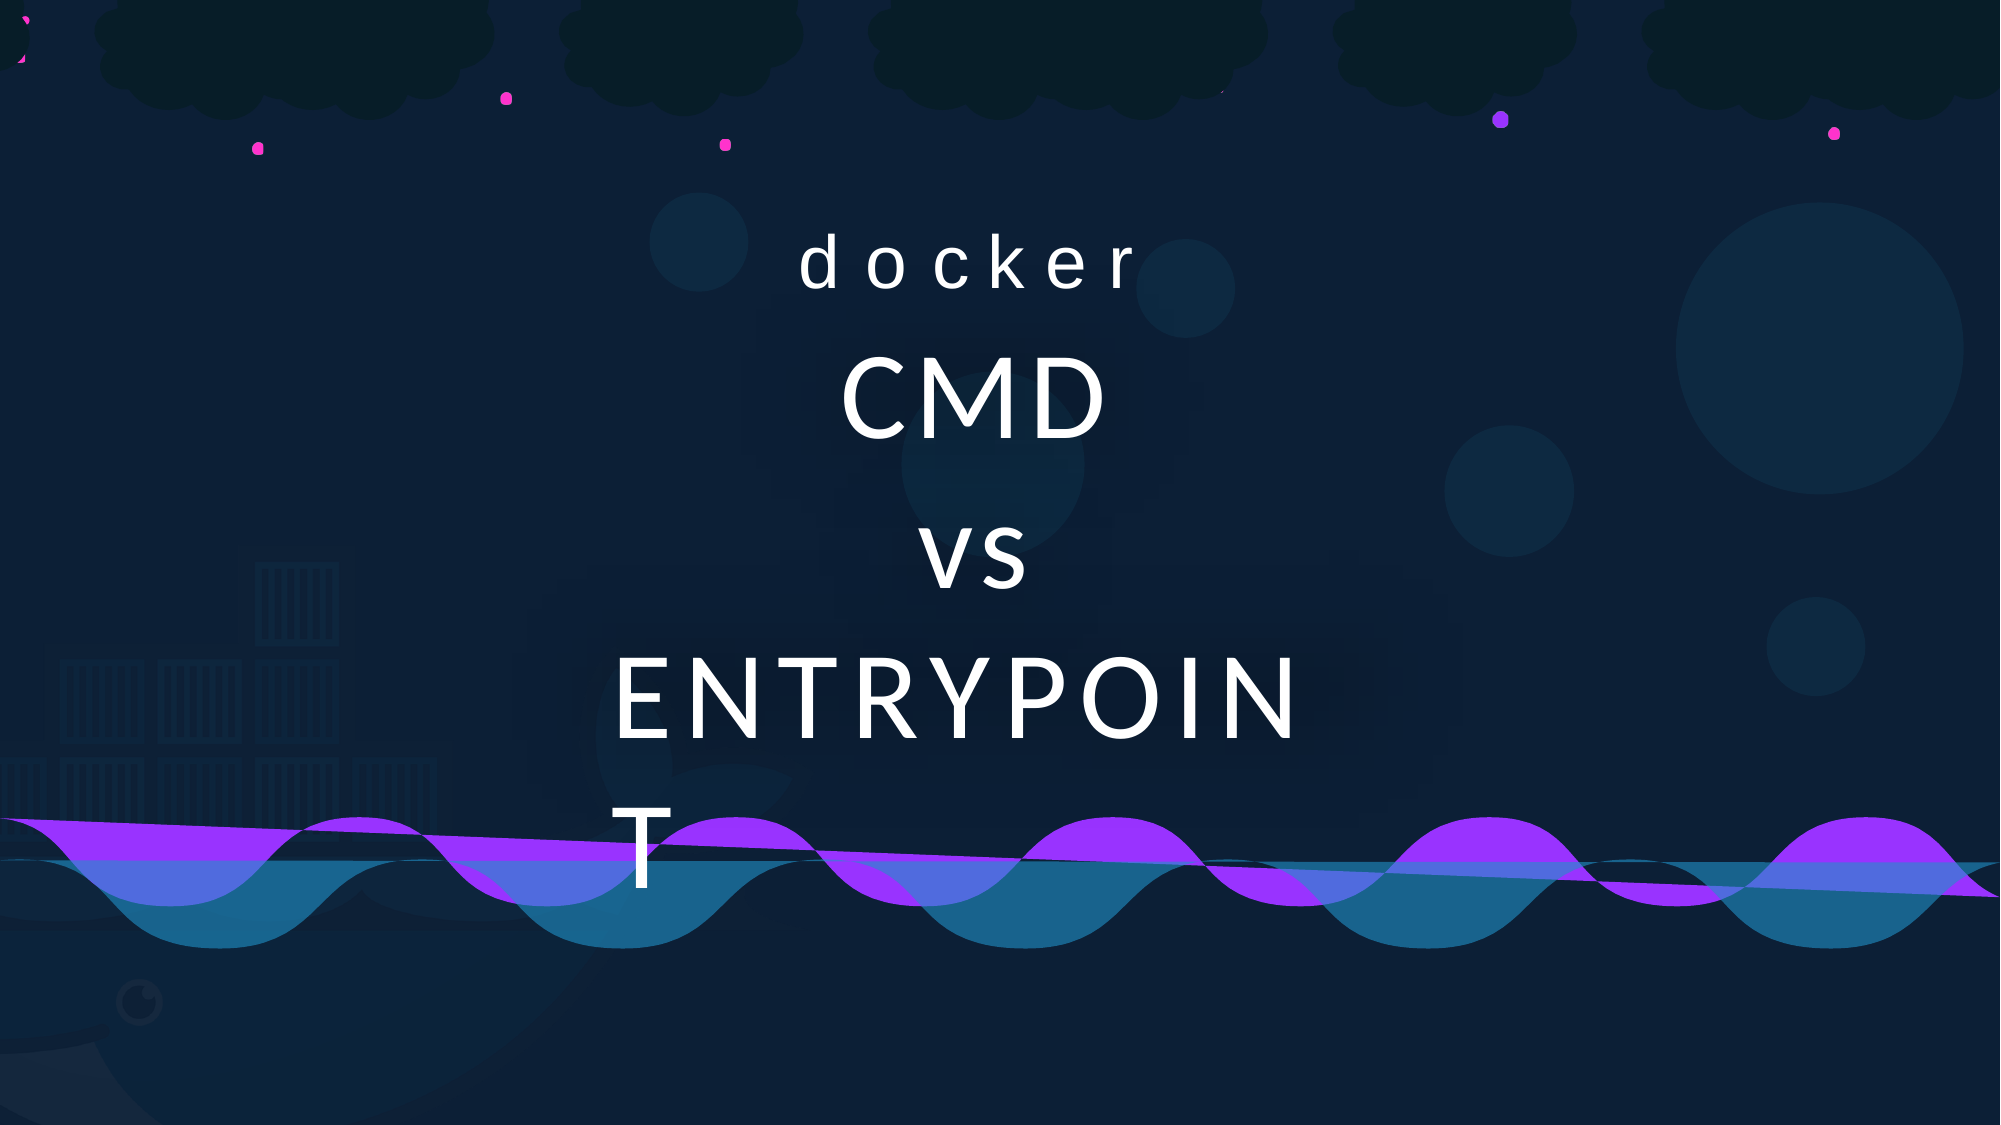

d o c k e r
CMD
vs
ENTRYPOINT